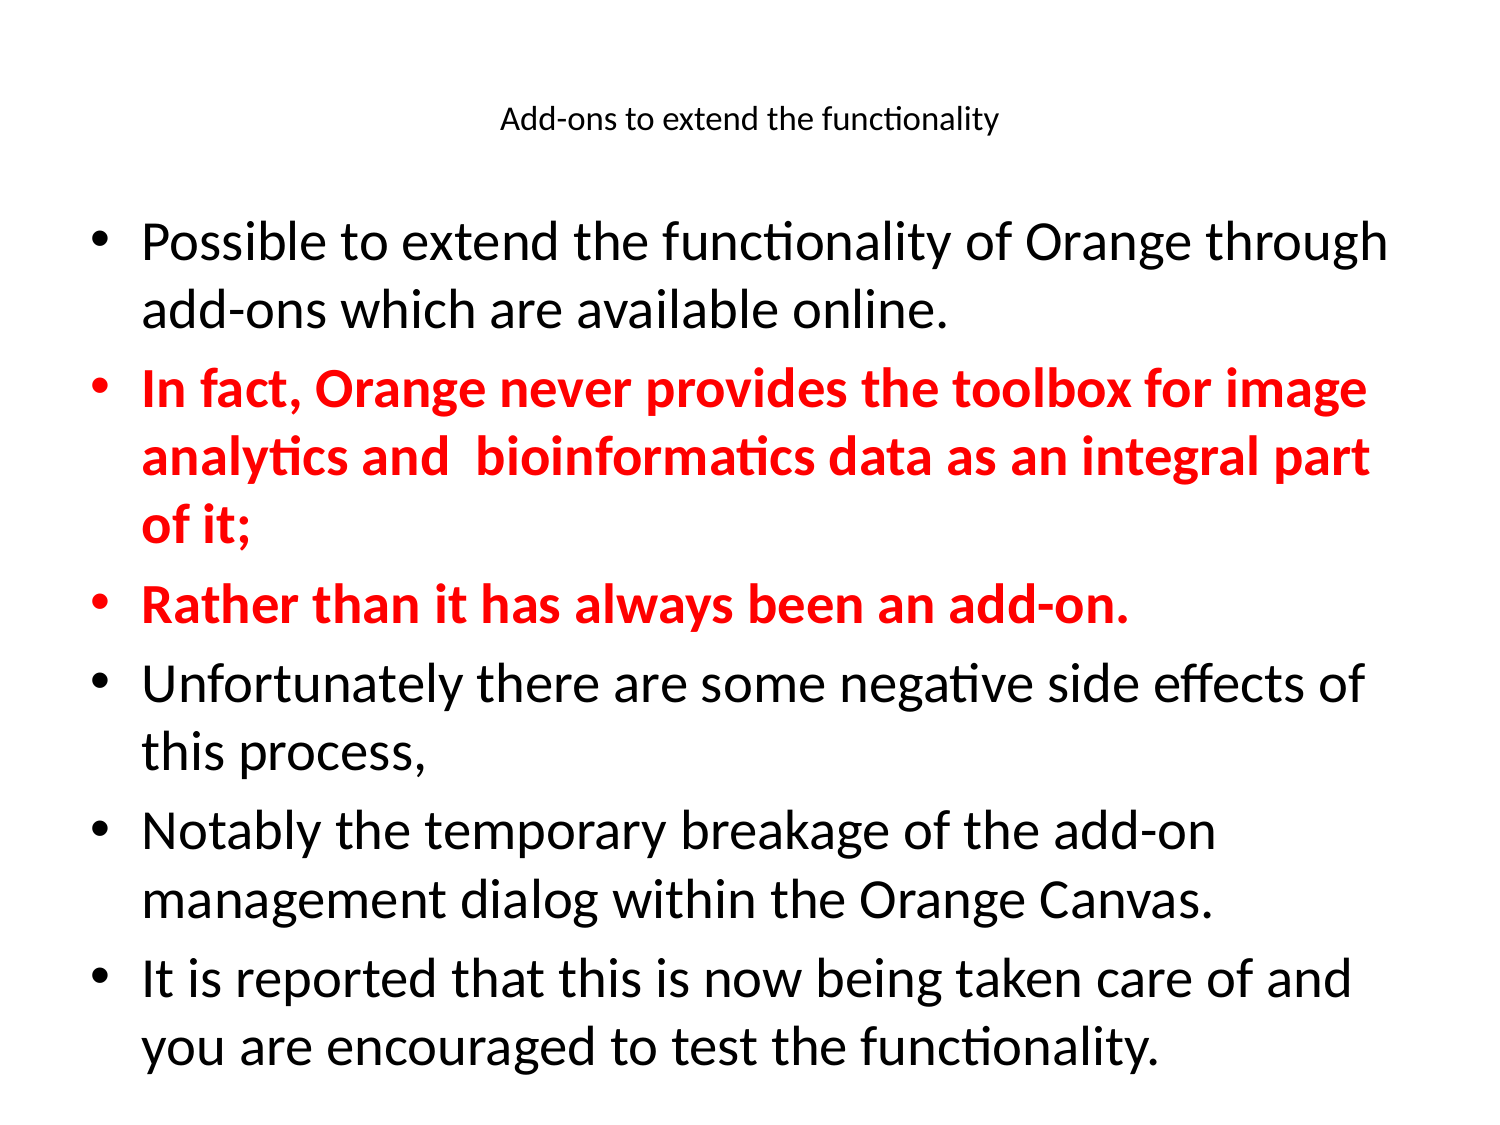

# Add-ons to extend the functionality
Possible to extend the functionality of Orange through add-ons which are available online.
In fact, Orange never provides the toolbox for image analytics and  bioinformatics data as an integral part of it;
Rather than it has always been an add-on.
Unfortunately there are some negative side effects of this process,
Notably the temporary breakage of the add-on management dialog within the Orange Canvas.
It is reported that this is now being taken care of and you are encouraged to test the functionality.